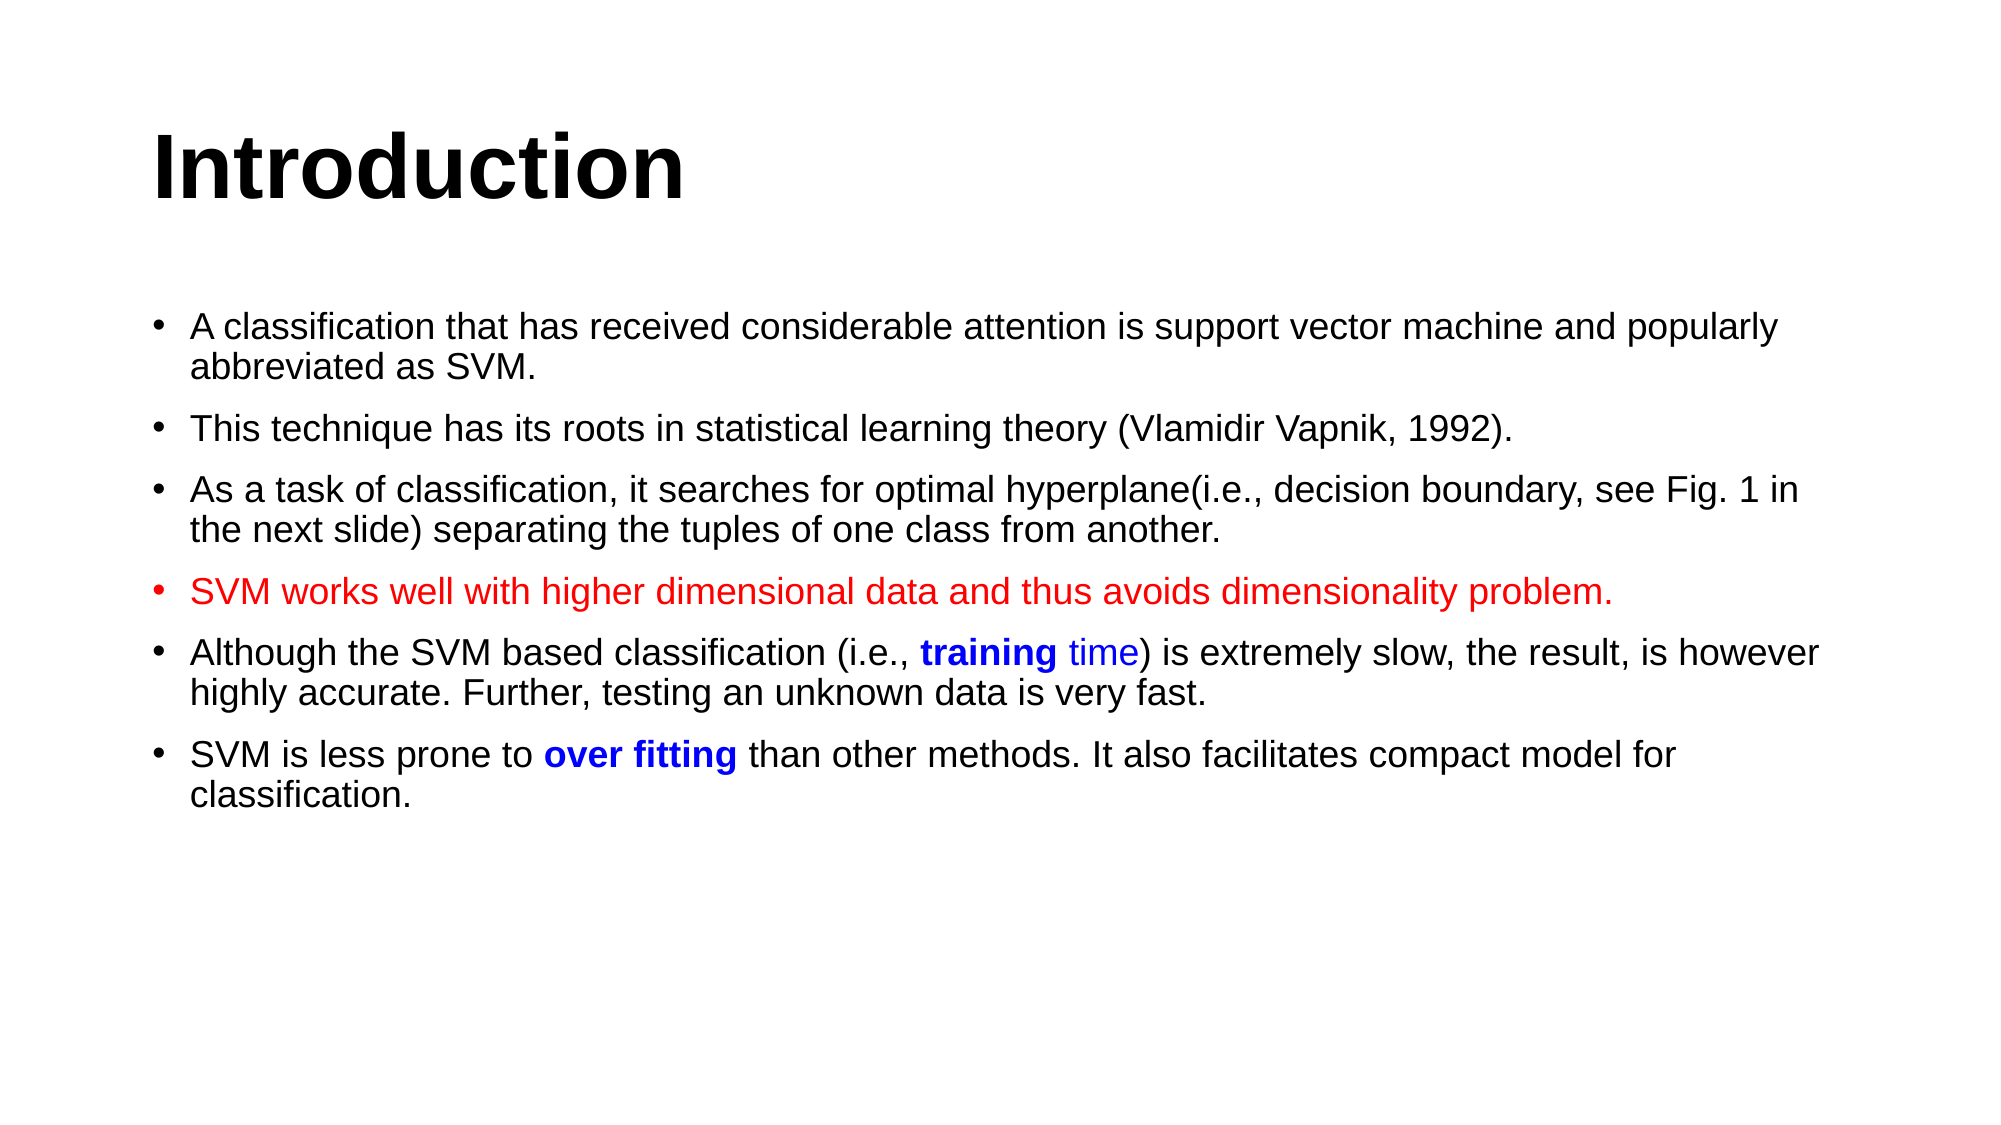

# Introduction
A classification that has received considerable attention is support vector machine and popularly abbreviated as SVM.
This technique has its roots in statistical learning theory (Vlamidir Vapnik, 1992).
As a task of classification, it searches for optimal hyperplane(i.e., decision boundary, see Fig. 1 in the next slide) separating the tuples of one class from another.
SVM works well with higher dimensional data and thus avoids dimensionality problem.
Although the SVM based classification (i.e., training time) is extremely slow, the result, is however highly accurate. Further, testing an unknown data is very fast.
SVM is less prone to over fitting than other methods. It also facilitates compact model for classification.